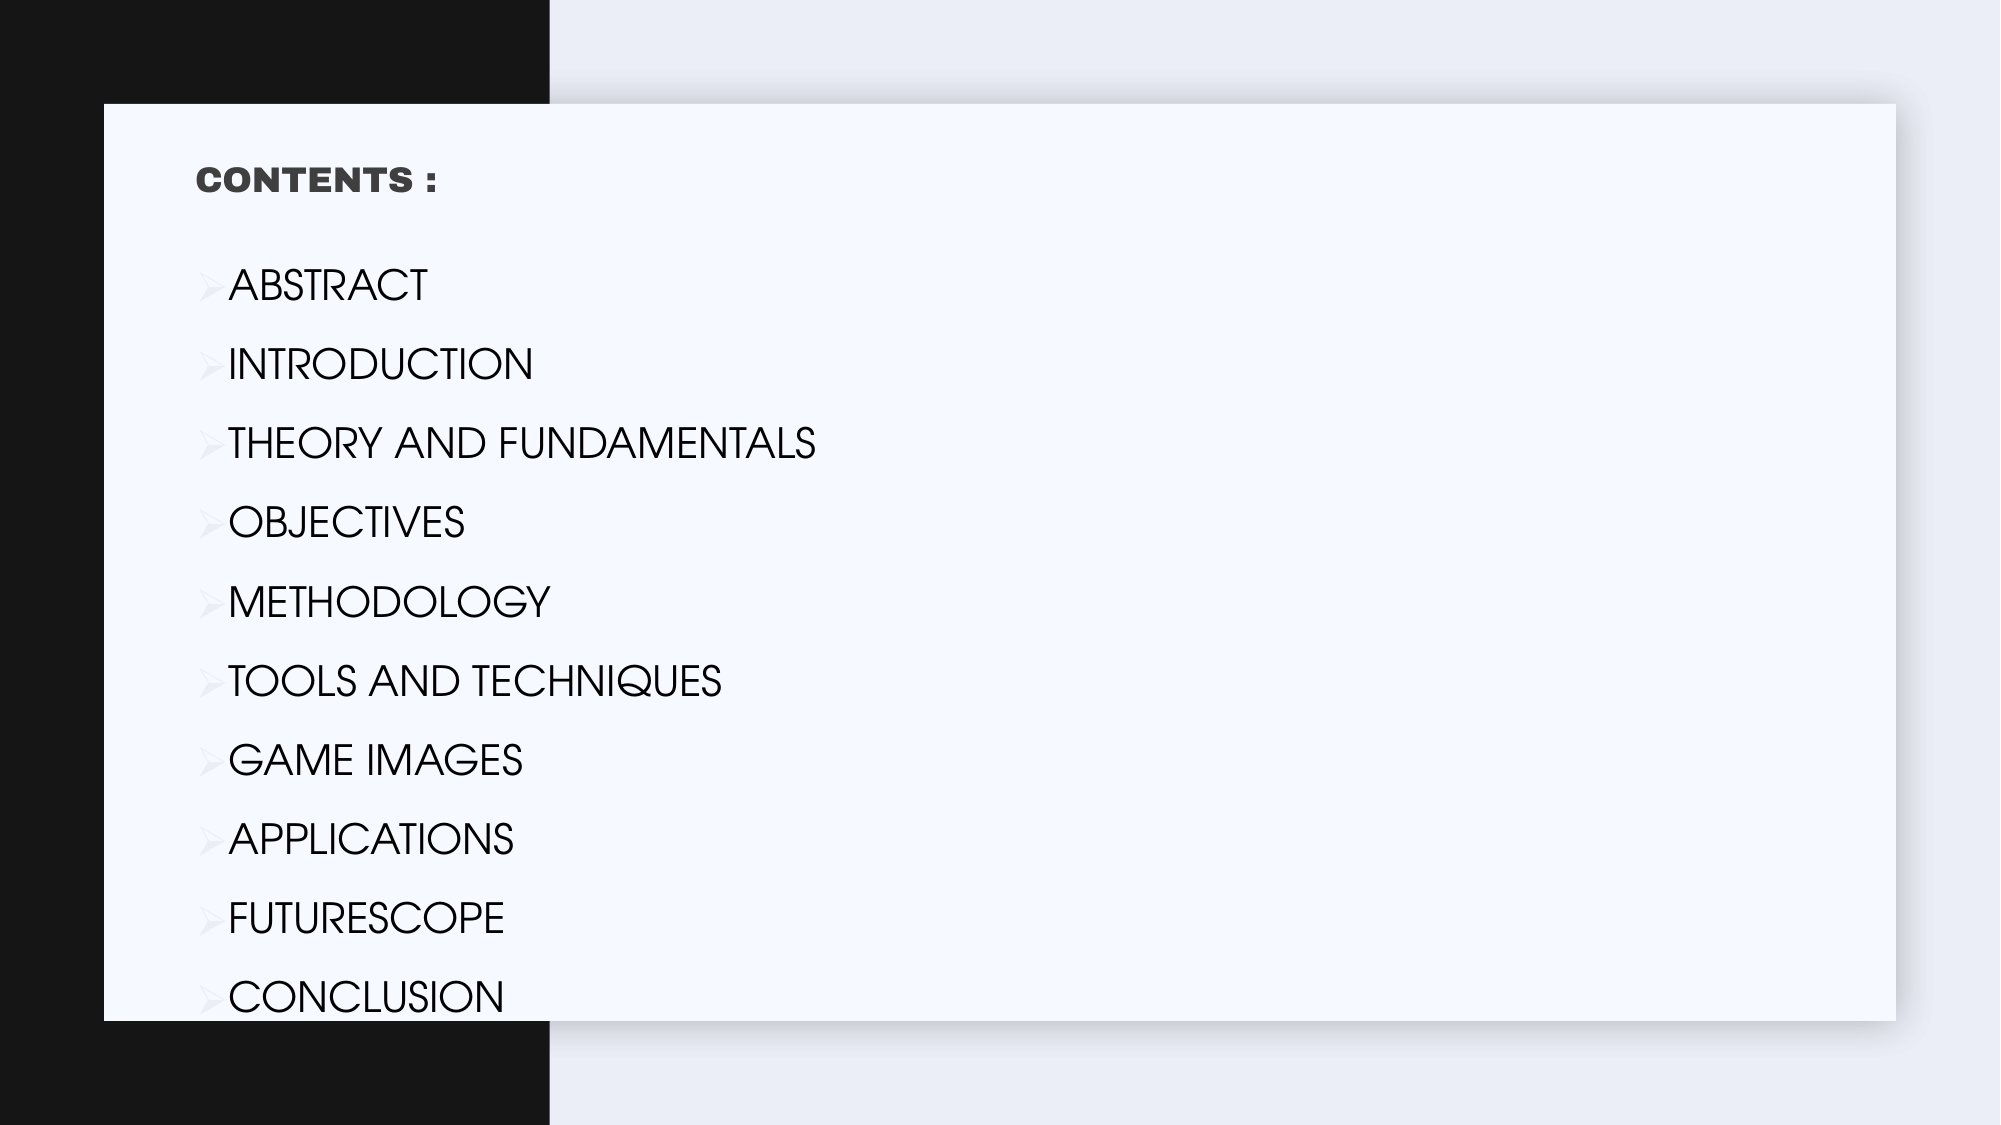

# CONTENTS :
ABSTRACT
INTRODUCTION
THEORY AND FUNDAMENTALS
OBJECTIVES
METHODOLOGY
TOOLS AND TECHNIQUES
GAME IMAGES
APPLICATIONS
FUTURESCOPE
CONCLUSION